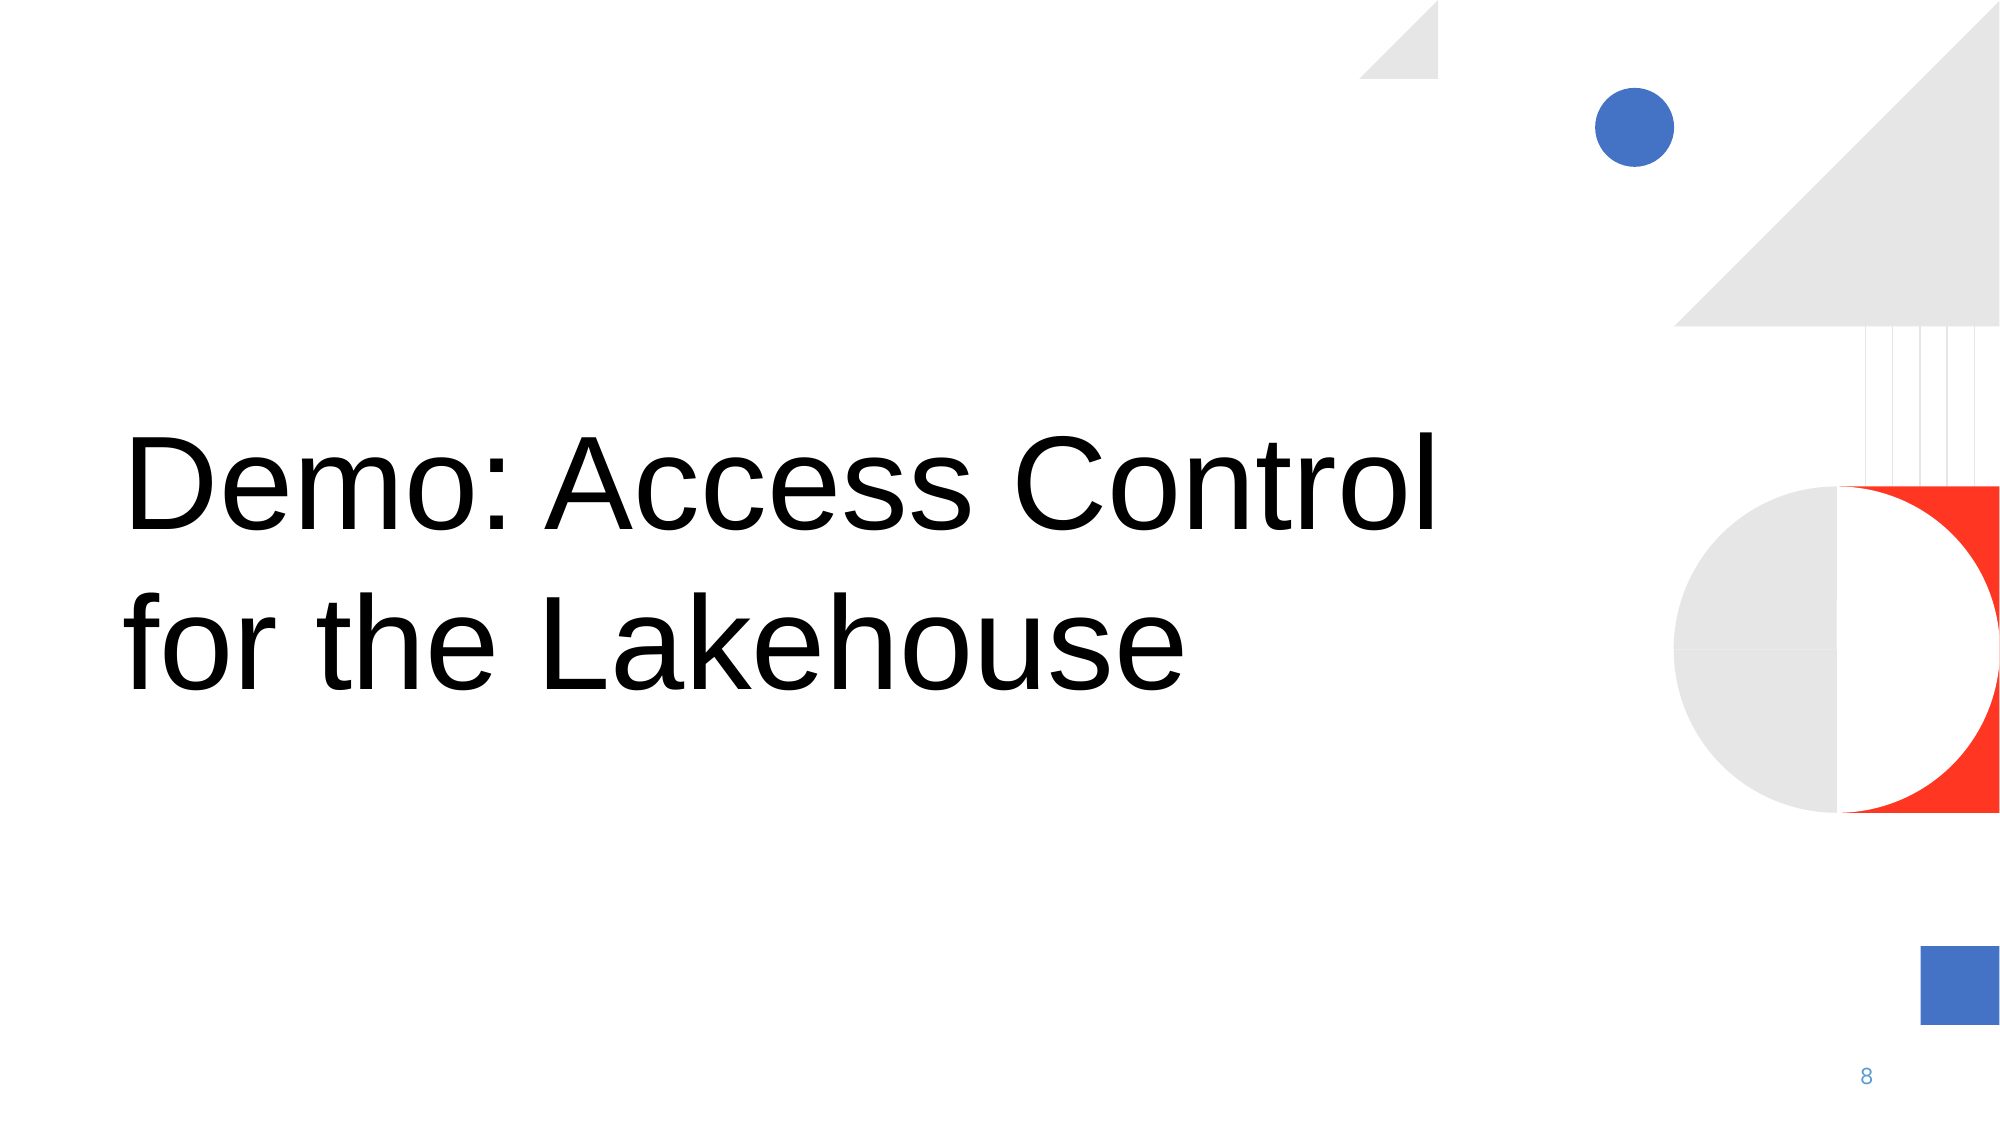

# Demo: Access Control for the Lakehouse
8